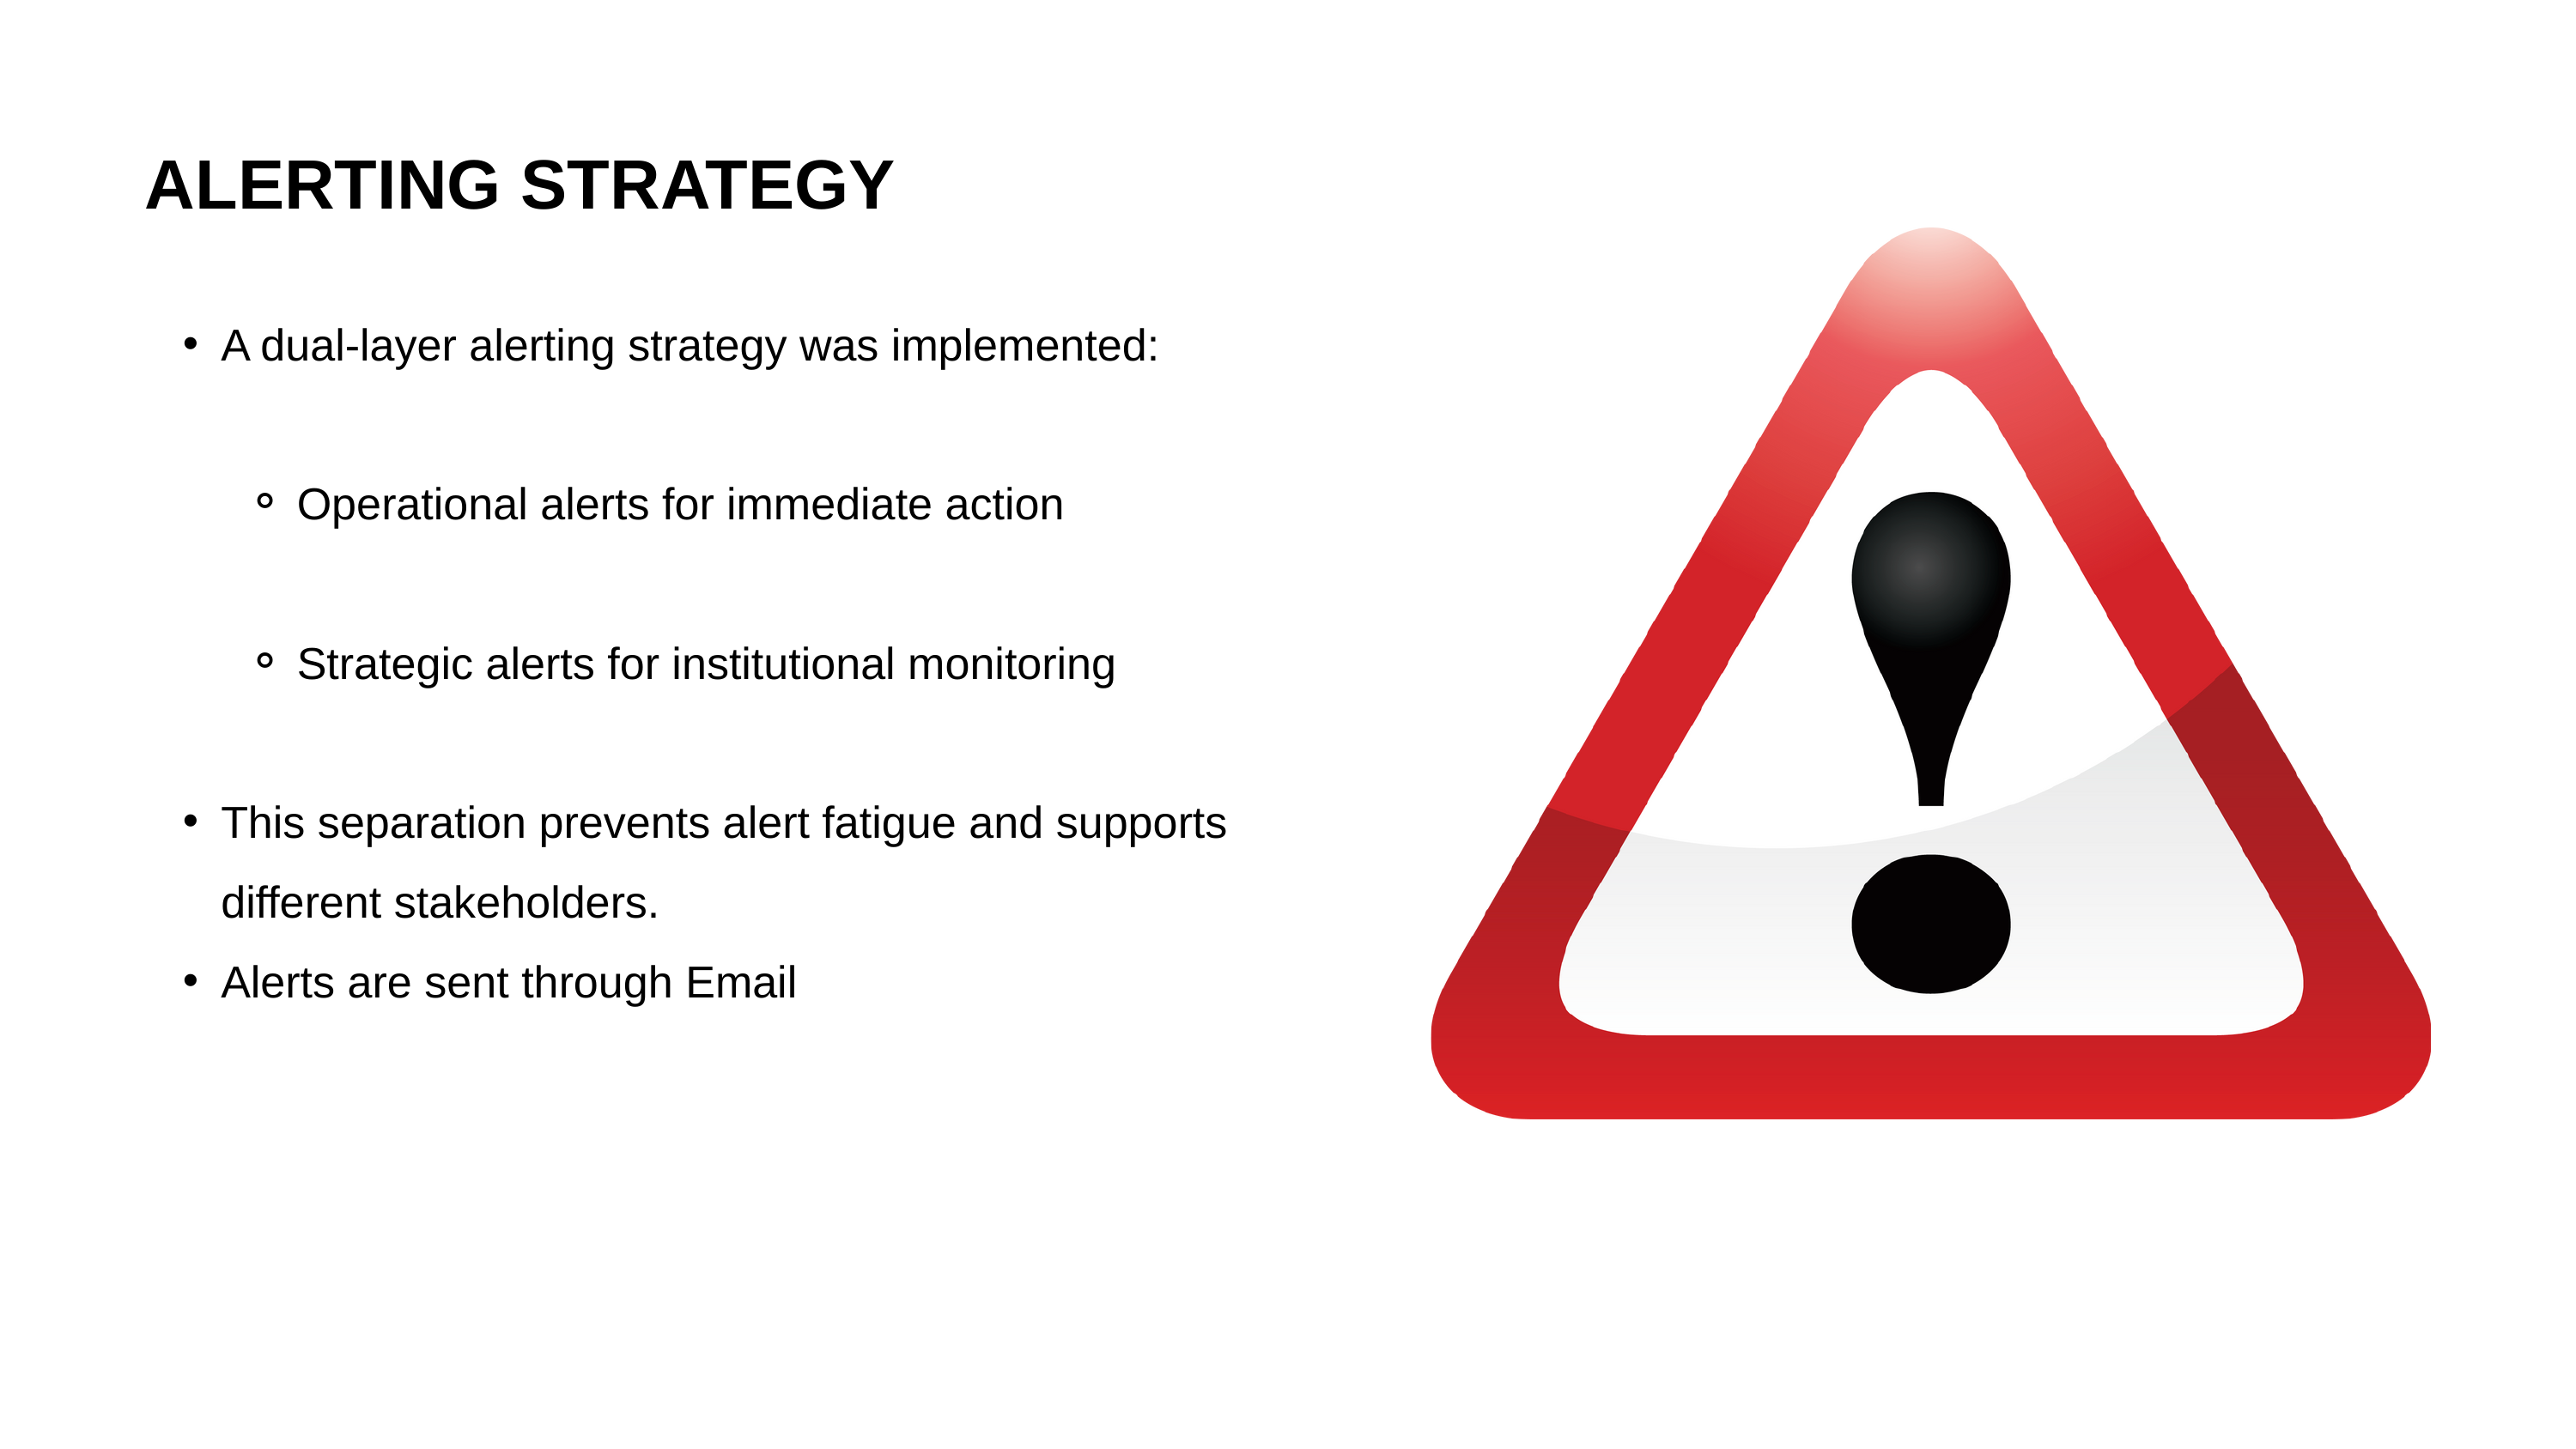

ALERTING STRATEGY

A dual-layer alerting strategy was implemented:

Operational alerts for immediate action

Strategic alerts for institutional monitoring

This separation prevents alert fatigue and supports different stakeholders.
Alerts are sent through Email